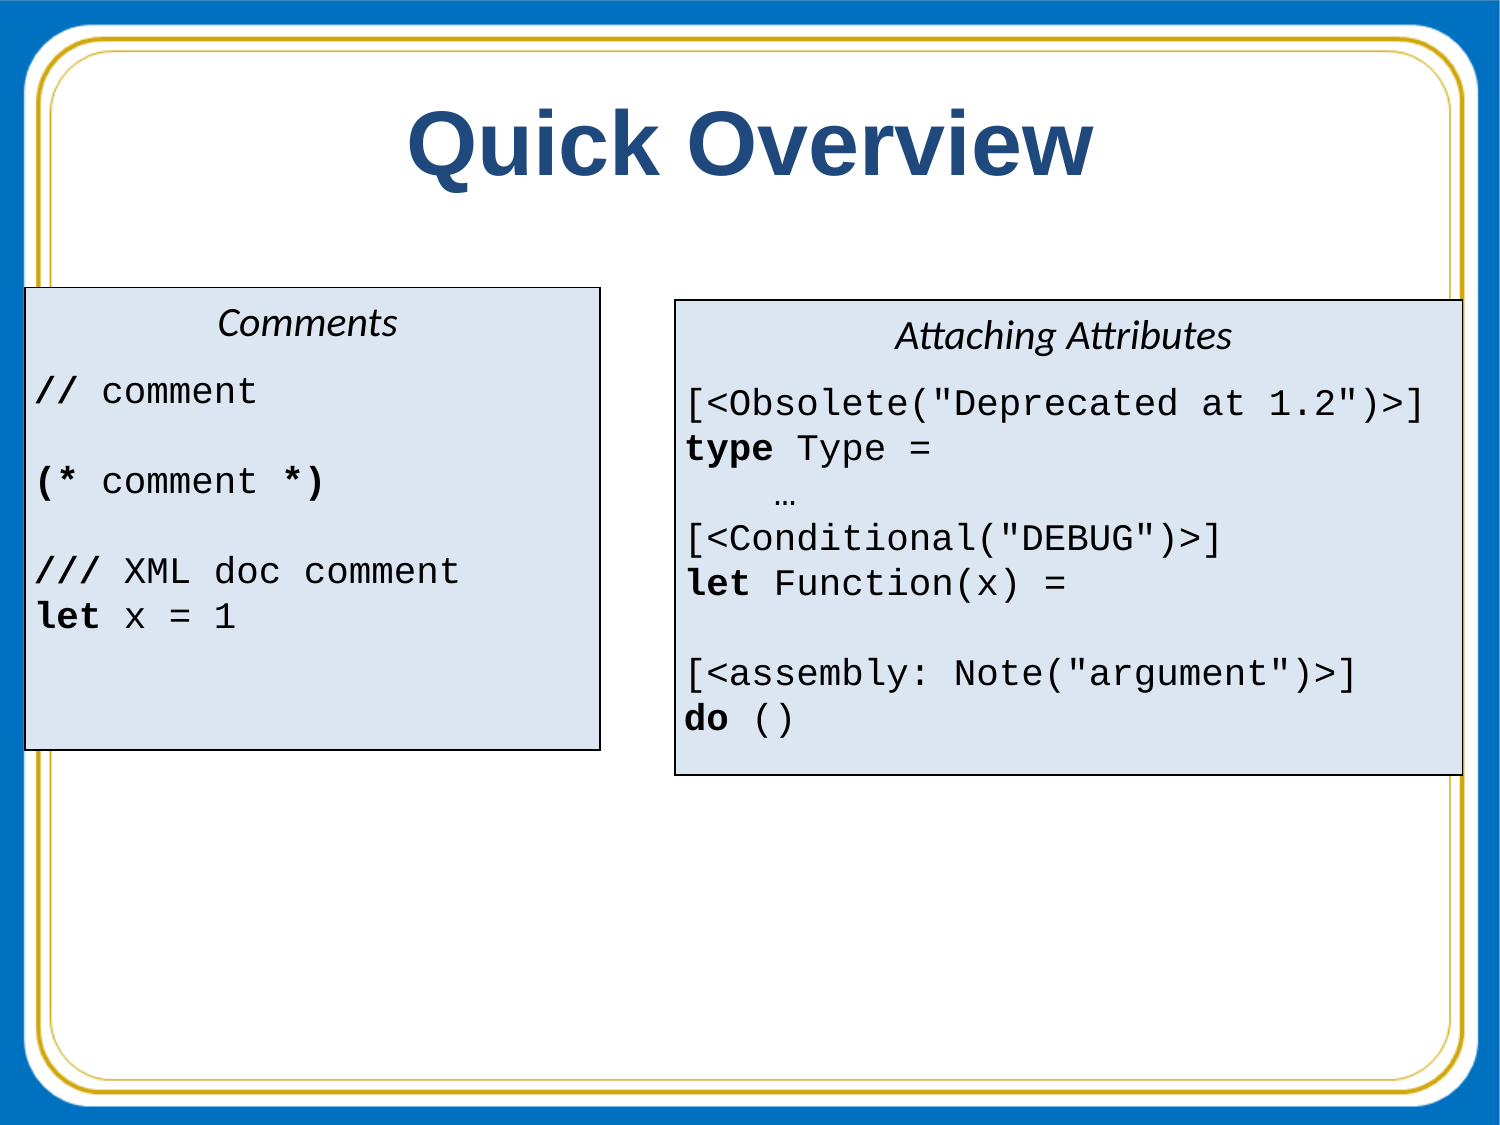

# Quick Overview

Comments
// comment

(* comment *)

/// XML doc comment
let x = 1
Attaching Attributes
[<Obsolete("Deprecated at 1.2")>]
type Type =
    …
[<Conditional("DEBUG")>]
let Function(x) =

[<assembly: Note("argument")>]
do ()